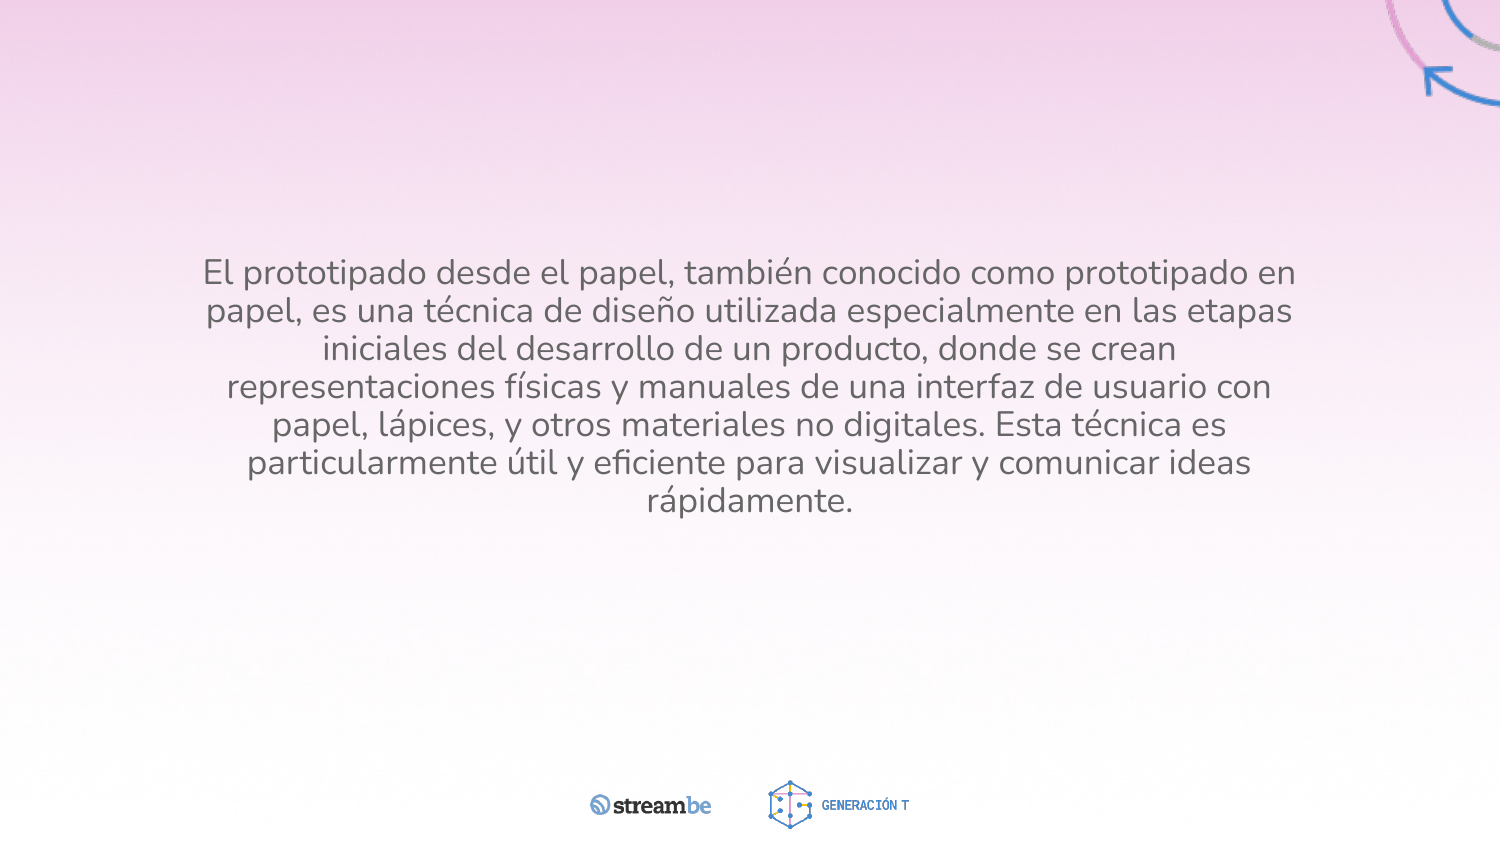

El prototipado desde el papel, también conocido como prototipado en papel, es una técnica de diseño utilizada especialmente en las etapas iniciales del desarrollo de un producto, donde se crean representaciones físicas y manuales de una interfaz de usuario con papel, lápices, y otros materiales no digitales. Esta técnica es particularmente útil y eficiente para visualizar y comunicar ideas rápidamente.